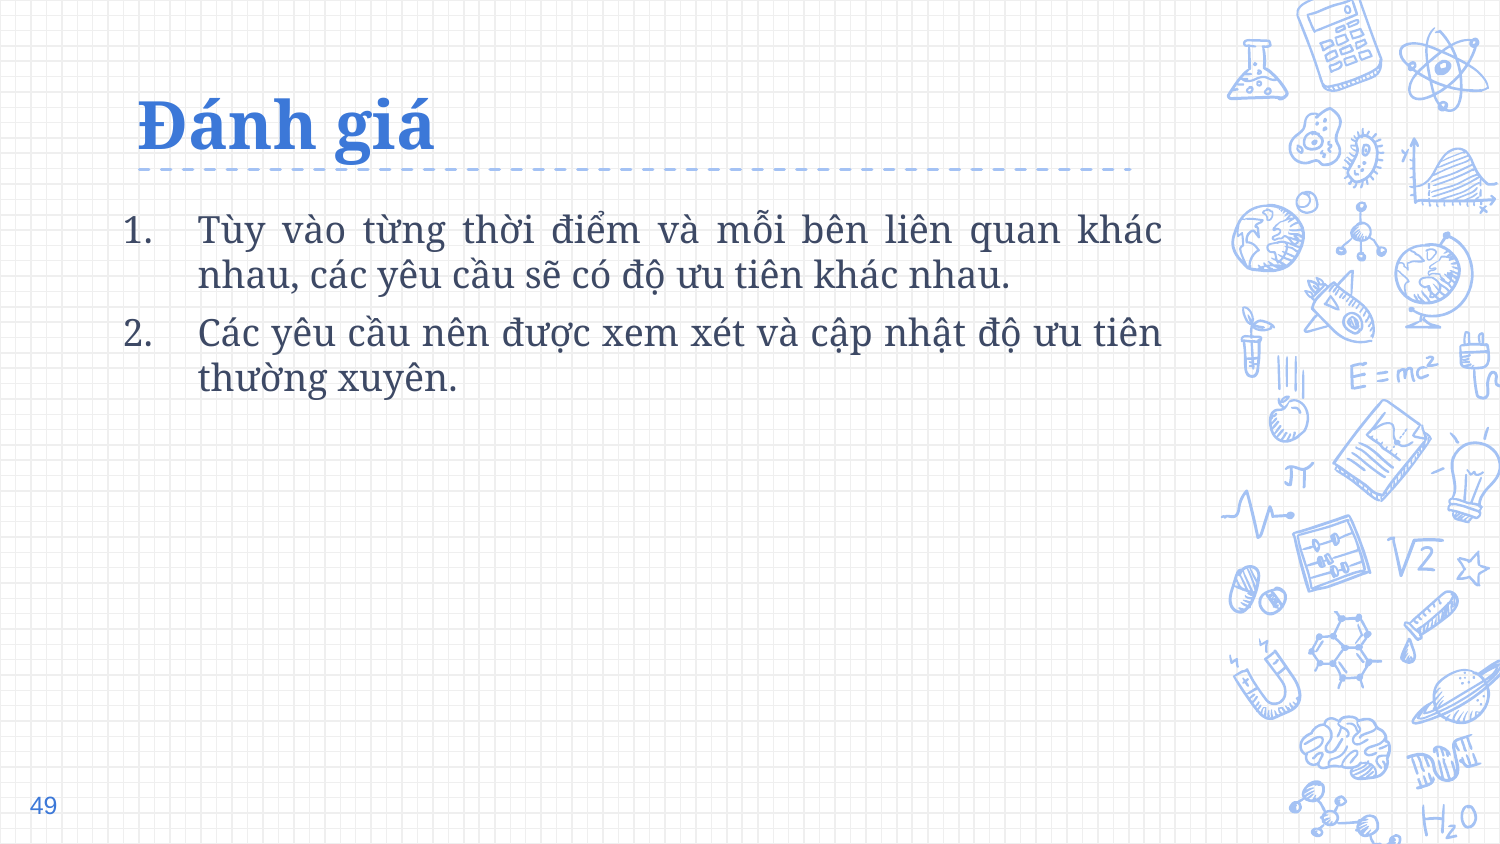

# Đánh giá
Tùy vào từng thời điểm và mỗi bên liên quan khác nhau, các yêu cầu sẽ có độ ưu tiên khác nhau.
Các yêu cầu nên được xem xét và cập nhật độ ưu tiên thường xuyên.
49